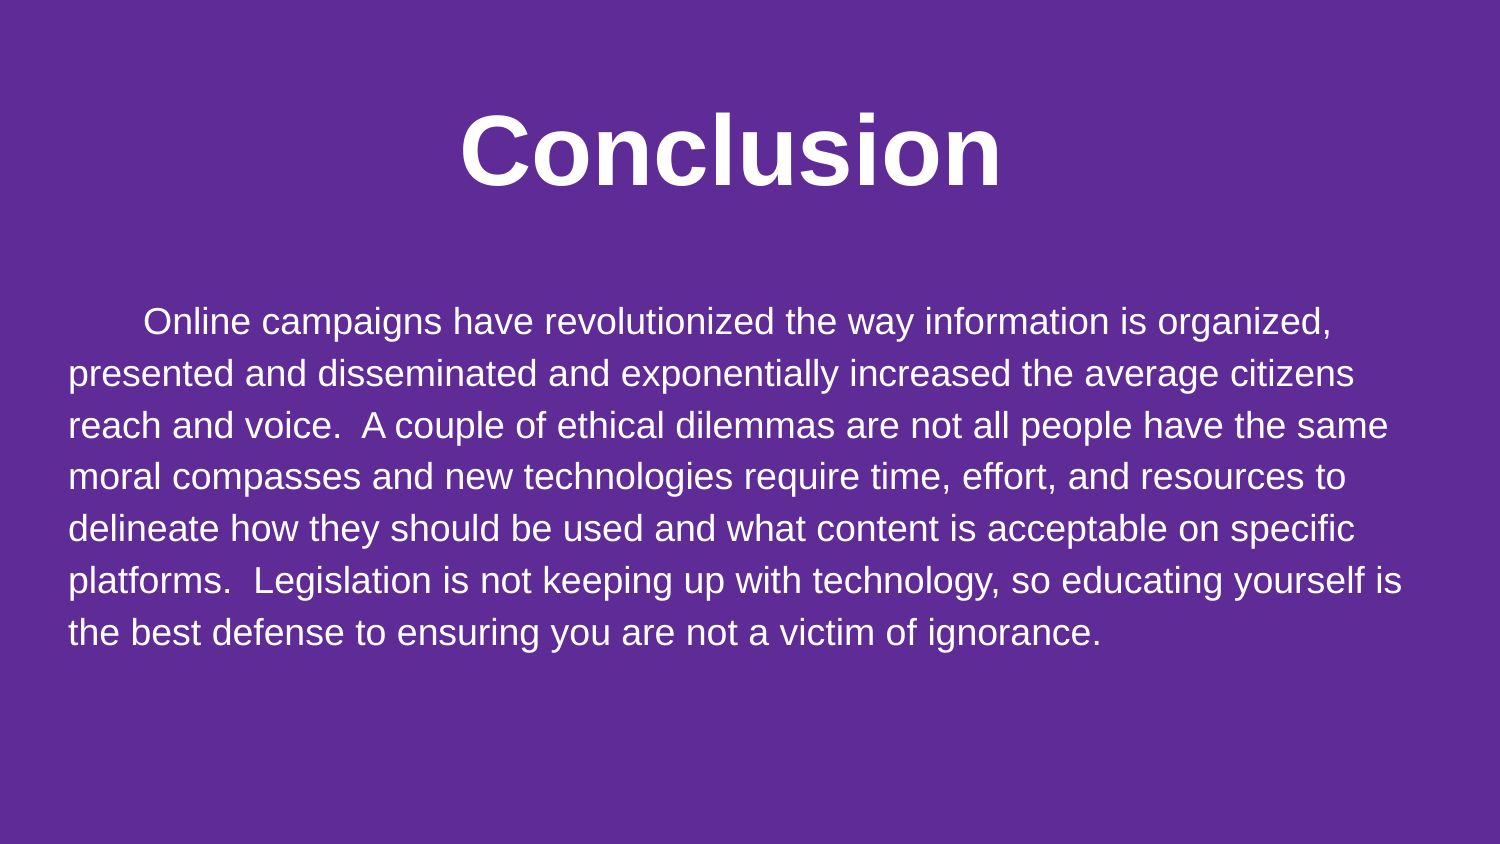

# Conclusion

Online campaigns have revolutionized the way information is organized, presented and disseminated and exponentially increased the average citizens reach and voice.  A couple of ethical dilemmas are not all people have the same moral compasses and new technologies require time, effort, and resources to delineate how they should be used and what content is acceptable on specific platforms.  Legislation is not keeping up with technology, so educating yourself is the best defense to ensuring you are not a victim of ignorance.